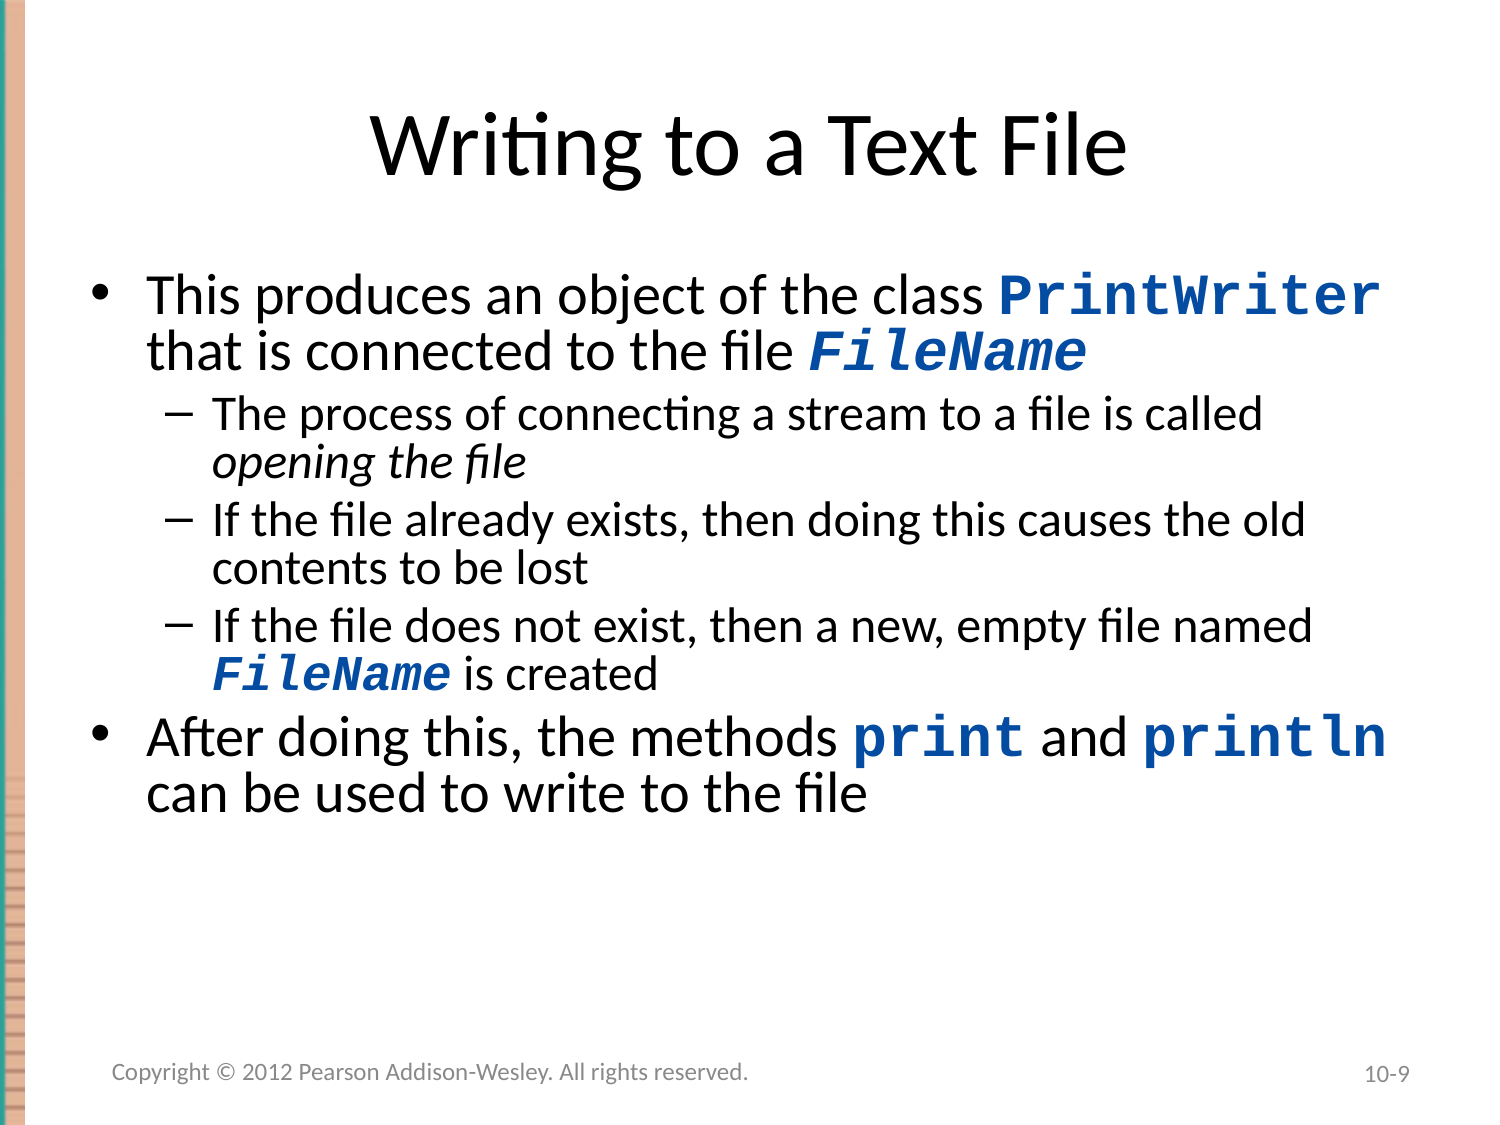

# Writing to a Text File
This produces an object of the class PrintWriter that is connected to the file FileName
The process of connecting a stream to a file is called opening the file
If the file already exists, then doing this causes the old contents to be lost
If the file does not exist, then a new, empty file named FileName is created
After doing this, the methods print and println can be used to write to the file
Copyright © 2012 Pearson Addison-Wesley. All rights reserved.
10-9